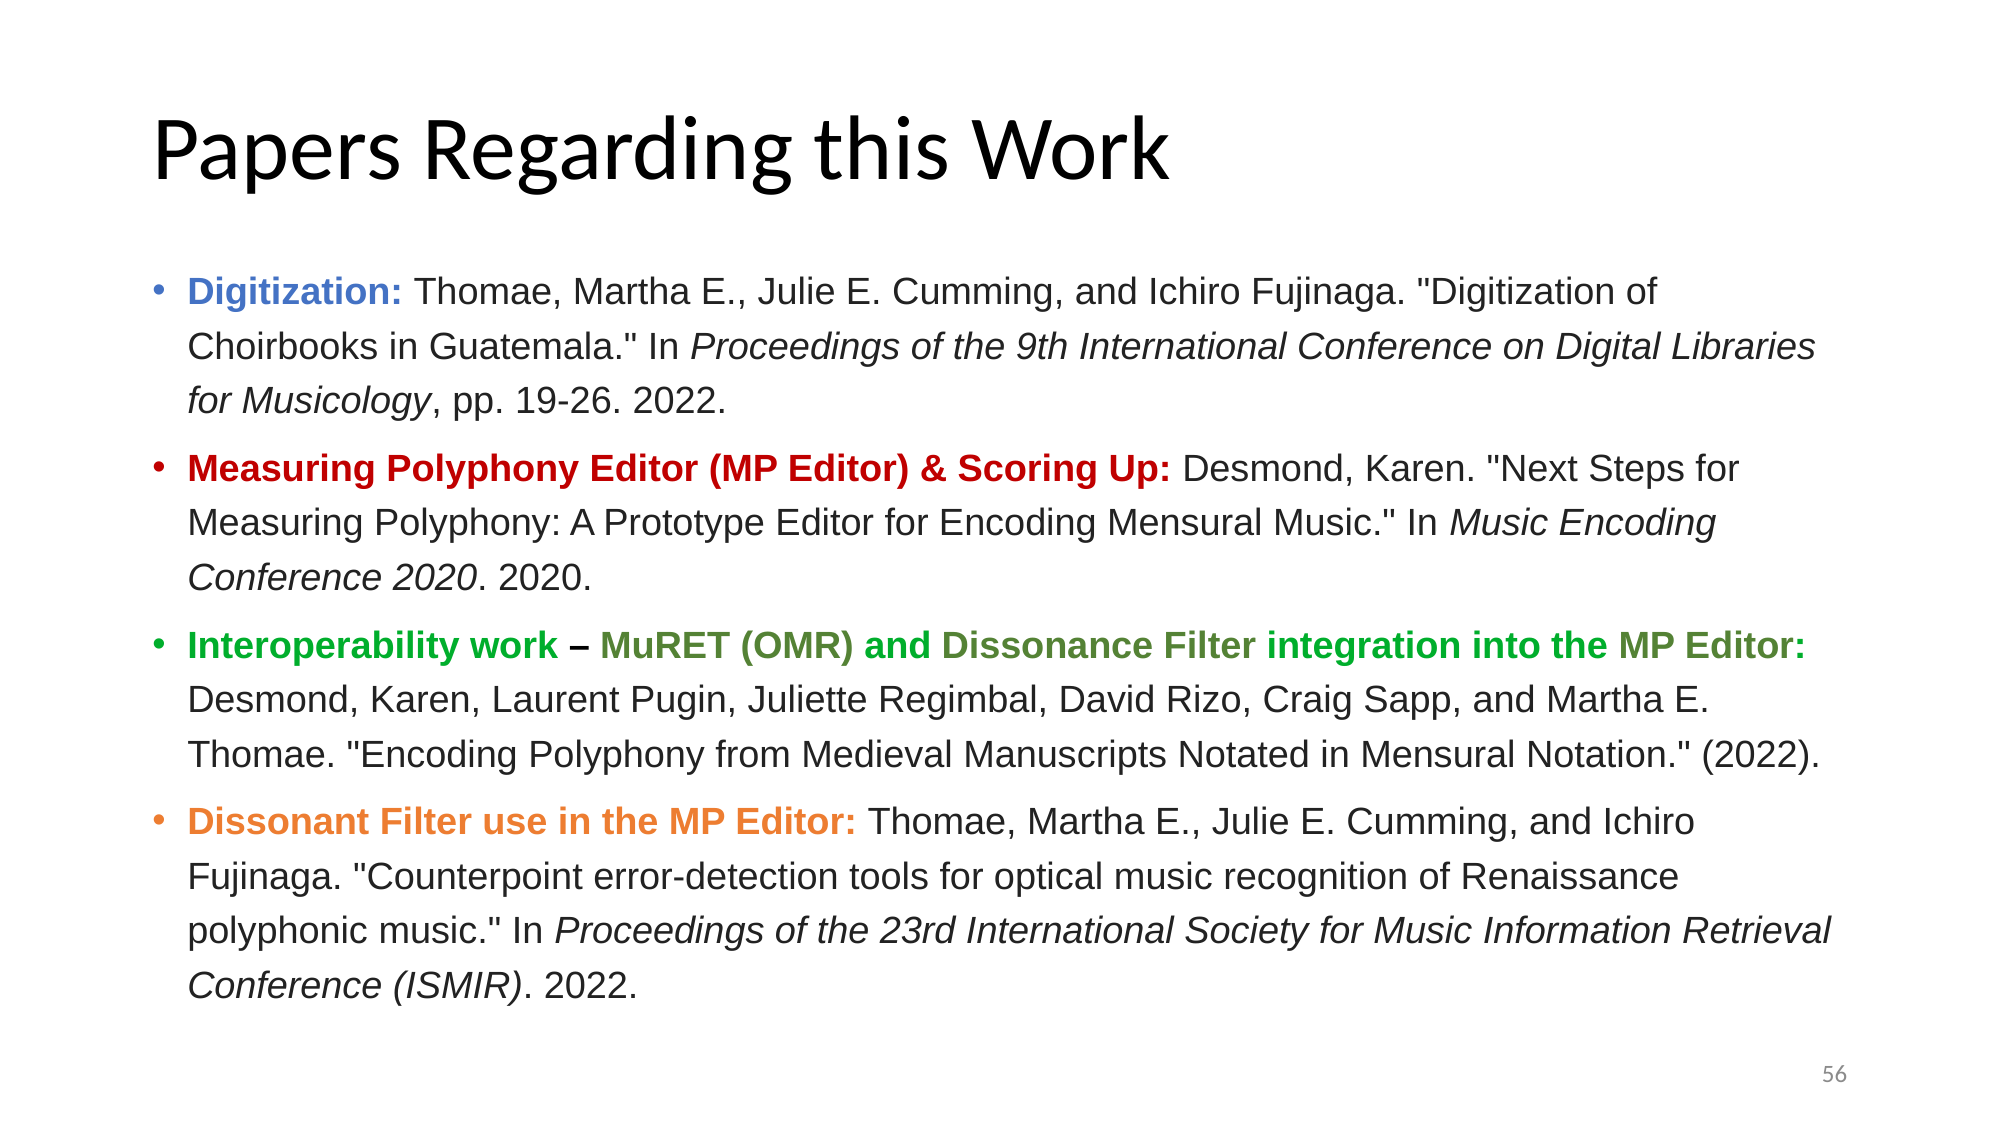

# Papers Regarding this Work
Digitization: Thomae, Martha E., Julie E. Cumming, and Ichiro Fujinaga. "Digitization of Choirbooks in Guatemala." In Proceedings of the 9th International Conference on Digital Libraries for Musicology, pp. 19-26. 2022.
Measuring Polyphony Editor (MP Editor) & Scoring Up: Desmond, Karen. "Next Steps for Measuring Polyphony: A Prototype Editor for Encoding Mensural Music." In Music Encoding Conference 2020. 2020.
Interoperability work – MuRET (OMR) and Dissonance Filter integration into the MP Editor: Desmond, Karen, Laurent Pugin, Juliette Regimbal, David Rizo, Craig Sapp, and Martha E. Thomae. "Encoding Polyphony from Medieval Manuscripts Notated in Mensural Notation." (2022).
Dissonant Filter use in the MP Editor: Thomae, Martha E., Julie E. Cumming, and Ichiro Fujinaga. "Counterpoint error-detection tools for optical music recognition of Renaissance polyphonic music." In Proceedings of the 23rd International Society for Music Information Retrieval Conference (ISMIR). 2022.
56